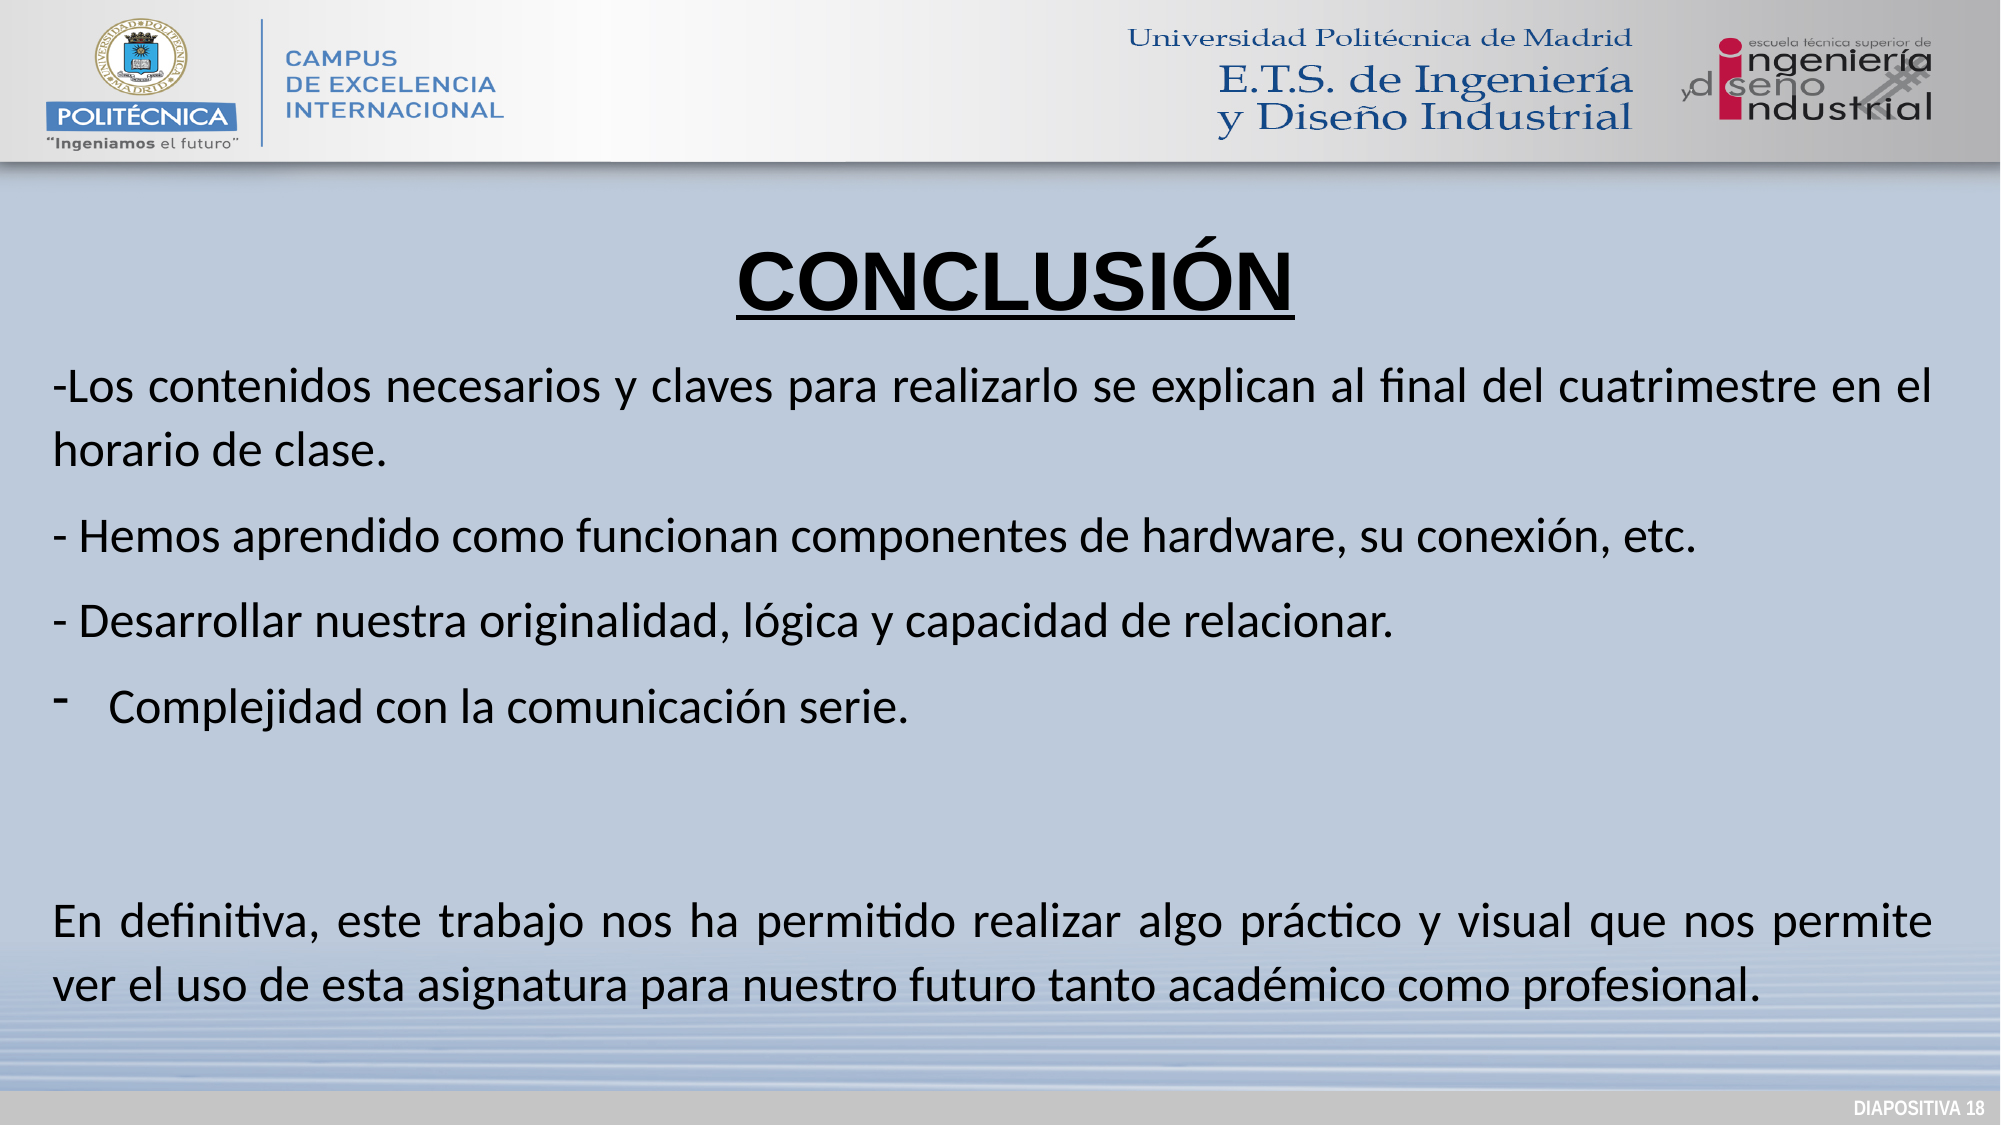

CONCLUSIÓN
-Los contenidos necesarios y claves para realizarlo se explican al final del cuatrimestre en el horario de clase.

- Hemos aprendido como funcionan componentes de hardware, su conexión, etc.

- Desarrollar nuestra originalidad, lógica y capacidad de relacionar.

Complejidad con la comunicación serie.

En definitiva, este trabajo nos ha permitido realizar algo práctico y visual que nos permite ver el uso de esta asignatura para nuestro futuro tanto académico como profesional.
DIAPOSITIVA 18